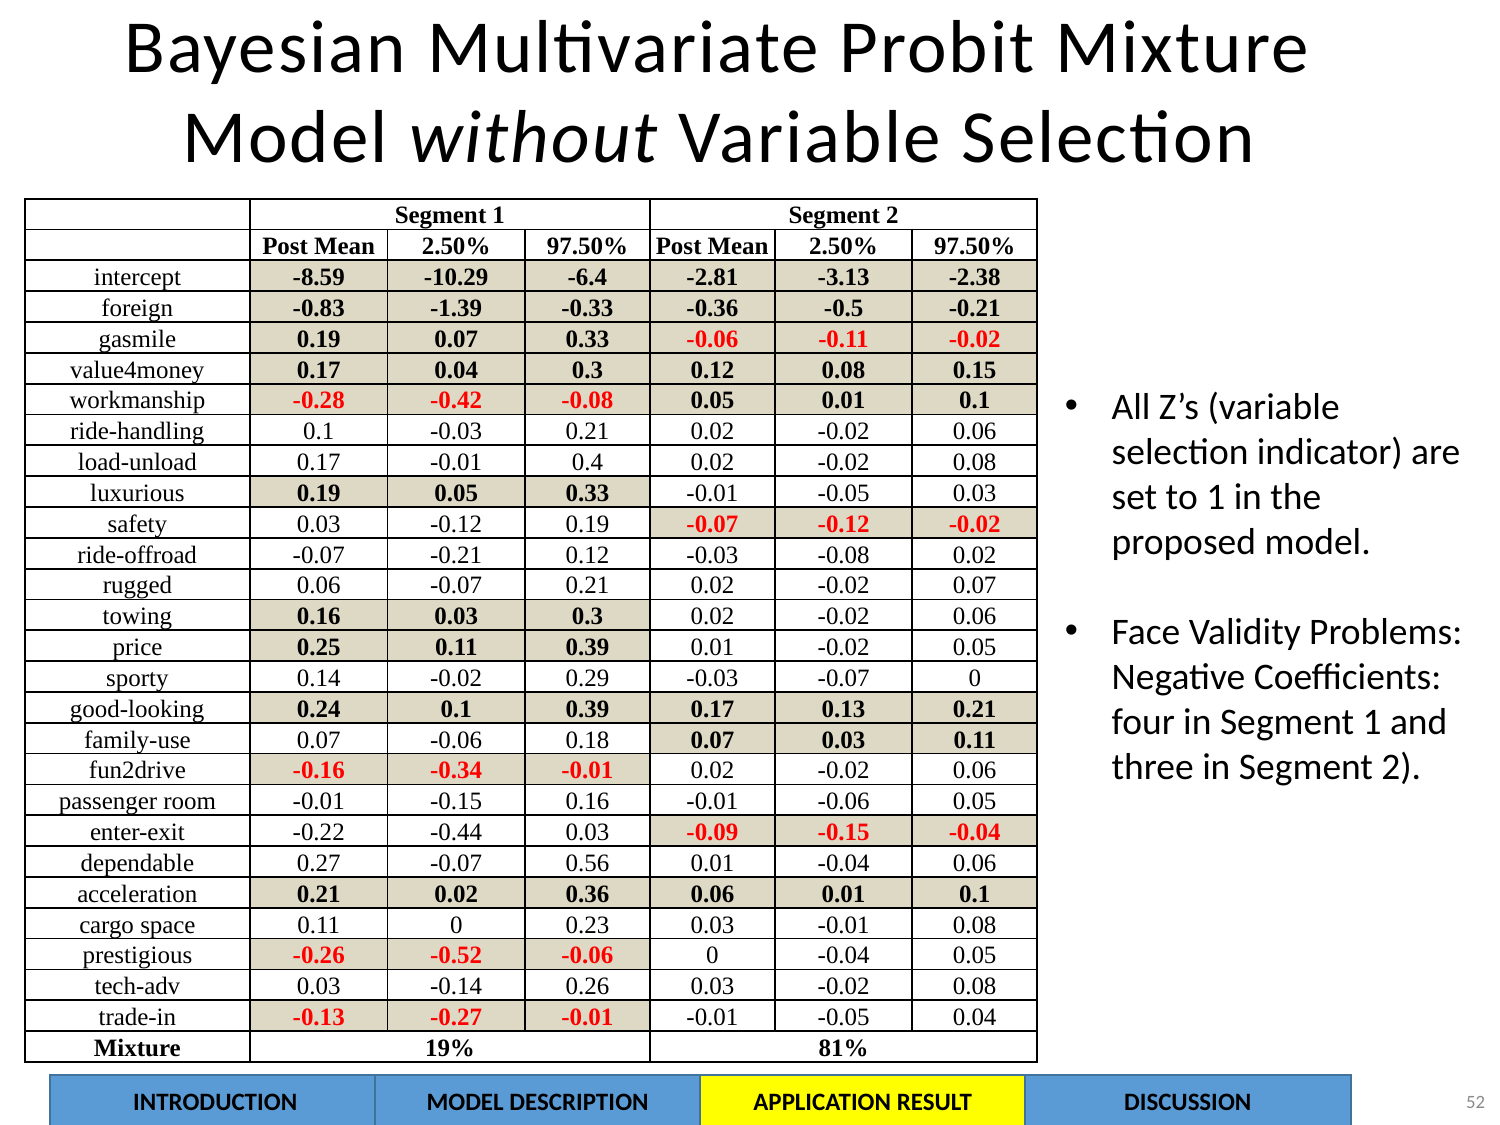

Bayesian Multivariate Probit Mixture Model without Variable Selection
|  | Segment 1 |  |  | Segment 2 |  |  |
| --- | --- | --- | --- | --- | --- | --- |
|  | Post Mean | 2.50% | 97.50% | Post Mean | 2.50% | 97.50% |
| intercept | -8.59 | -10.29 | -6.4 | -2.81 | -3.13 | -2.38 |
| foreign | -0.83 | -1.39 | -0.33 | -0.36 | -0.5 | -0.21 |
| gasmile | 0.19 | 0.07 | 0.33 | -0.06 | -0.11 | -0.02 |
| value4money | 0.17 | 0.04 | 0.3 | 0.12 | 0.08 | 0.15 |
| workmanship | -0.28 | -0.42 | -0.08 | 0.05 | 0.01 | 0.1 |
| ride-handling | 0.1 | -0.03 | 0.21 | 0.02 | -0.02 | 0.06 |
| load-unload | 0.17 | -0.01 | 0.4 | 0.02 | -0.02 | 0.08 |
| luxurious | 0.19 | 0.05 | 0.33 | -0.01 | -0.05 | 0.03 |
| safety | 0.03 | -0.12 | 0.19 | -0.07 | -0.12 | -0.02 |
| ride-offroad | -0.07 | -0.21 | 0.12 | -0.03 | -0.08 | 0.02 |
| rugged | 0.06 | -0.07 | 0.21 | 0.02 | -0.02 | 0.07 |
| towing | 0.16 | 0.03 | 0.3 | 0.02 | -0.02 | 0.06 |
| price | 0.25 | 0.11 | 0.39 | 0.01 | -0.02 | 0.05 |
| sporty | 0.14 | -0.02 | 0.29 | -0.03 | -0.07 | 0 |
| good-looking | 0.24 | 0.1 | 0.39 | 0.17 | 0.13 | 0.21 |
| family-use | 0.07 | -0.06 | 0.18 | 0.07 | 0.03 | 0.11 |
| fun2drive | -0.16 | -0.34 | -0.01 | 0.02 | -0.02 | 0.06 |
| passenger room | -0.01 | -0.15 | 0.16 | -0.01 | -0.06 | 0.05 |
| enter-exit | -0.22 | -0.44 | 0.03 | -0.09 | -0.15 | -0.04 |
| dependable | 0.27 | -0.07 | 0.56 | 0.01 | -0.04 | 0.06 |
| acceleration | 0.21 | 0.02 | 0.36 | 0.06 | 0.01 | 0.1 |
| cargo space | 0.11 | 0 | 0.23 | 0.03 | -0.01 | 0.08 |
| prestigious | -0.26 | -0.52 | -0.06 | 0 | -0.04 | 0.05 |
| tech-adv | 0.03 | -0.14 | 0.26 | 0.03 | -0.02 | 0.08 |
| trade-in | -0.13 | -0.27 | -0.01 | -0.01 | -0.05 | 0.04 |
| Mixture | 19% |  |  | 81% |  |  |
All Z’s (variable selection indicator) are set to 1 in the proposed model.

Face Validity Problems: Negative Coefficients: four in Segment 1 and three in Segment 2).
INTRODUCTION
MODEL DESCRIPTION
APPLICATION RESULT
DISCUSSION
52